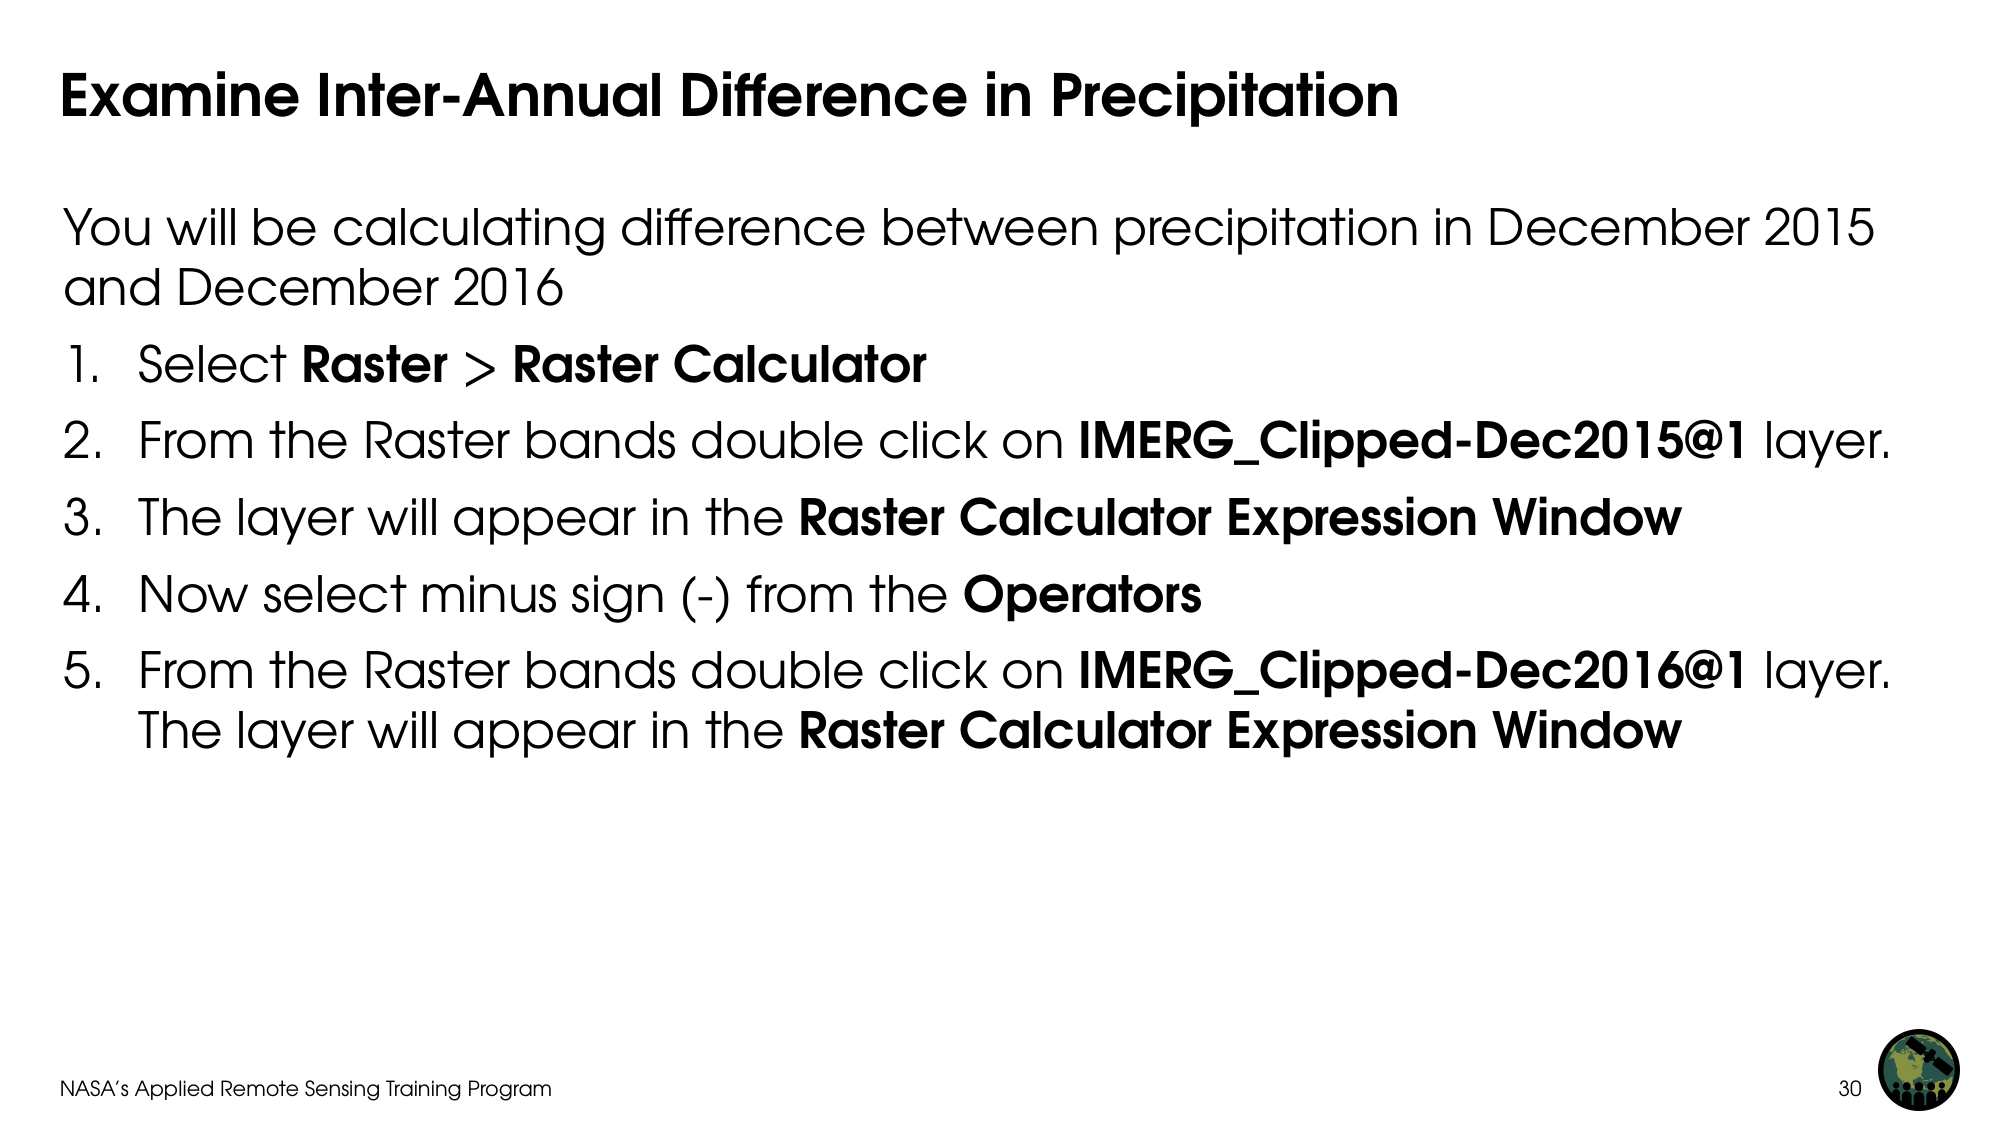

# Examine Inter-Annual Difference in Precipitation
You will be calculating difference between precipitation in December 2015 and December 2016
Select Raster > Raster Calculator
From the Raster bands double click on IMERG_Clipped-Dec2015@1 layer.
The layer will appear in the Raster Calculator Expression Window
Now select minus sign (-) from the Operators
From the Raster bands double click on IMERG_Clipped-Dec2016@1 layer. The layer will appear in the Raster Calculator Expression Window